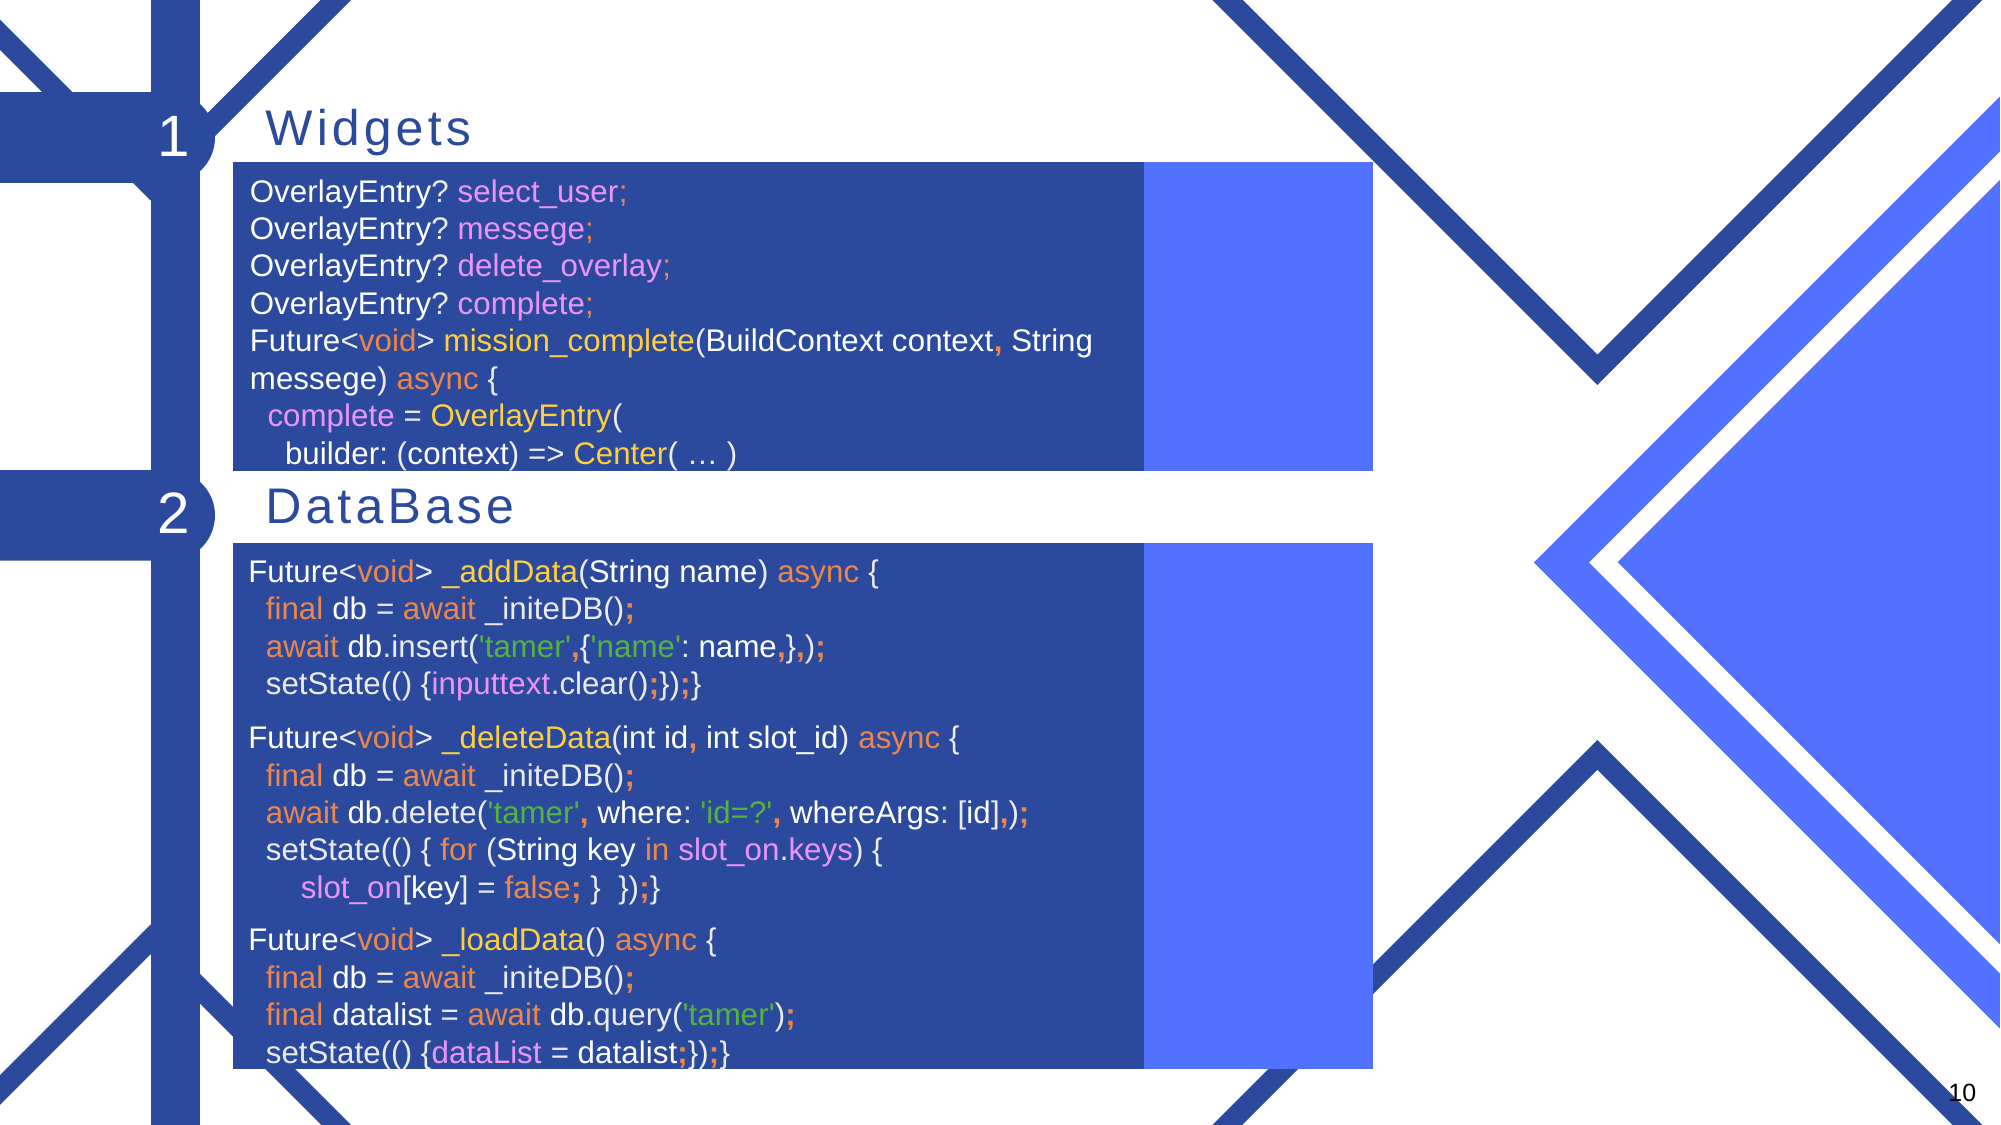

Widgets
1

OverlayEntry? select_user;
OverlayEntry? messege;
OverlayEntry? delete_overlay;
OverlayEntry? complete;
Future<void> mission_complete(BuildContext context, String messege) async {
  complete = OverlayEntry(
    builder: (context) => Center( … )

DataBase
2

Future<void> _addData(String name) async {
  final db = await _initeDB();
  await db.insert('tamer',{'name': name,},);
  setState(() {inputtext.clear();});}

Future<void> _deleteData(int id, int slot_id) async {
  final db = await _initeDB();
  await db.delete('tamer', where: 'id=?', whereArgs: [id],);
  setState(() { for (String key in slot_on.keys) {
      slot_on[key] = false; }  });}

Future<void> _loadData() async {
  final db = await _initeDB();
  final datalist = await db.query('tamer');
  setState(() {dataList = datalist;});}

10